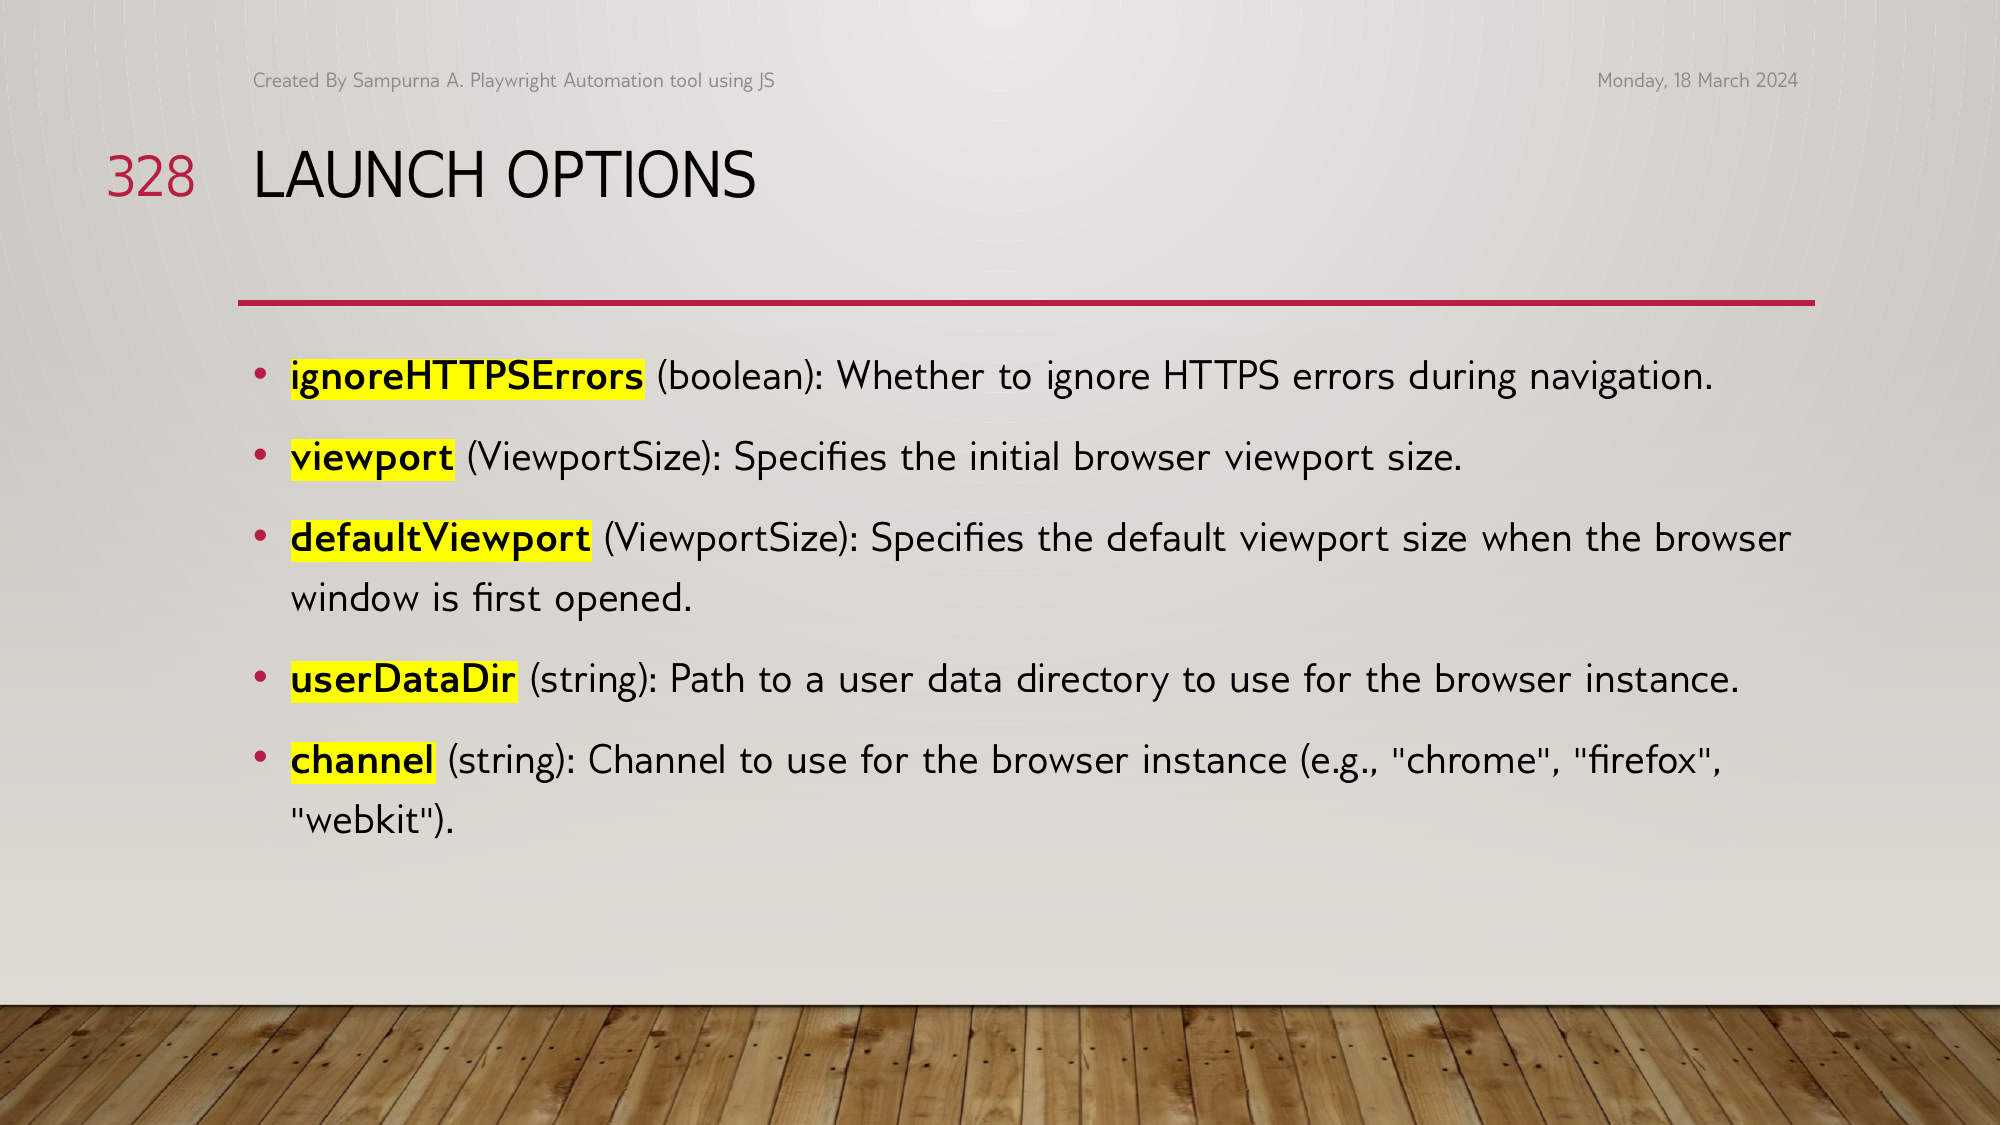

Created By Sampurna A. Playwright Automation tool using JS
Monday, 18 March 2024
328
# Launch options
ignoreHTTPSErrors (boolean): Whether to ignore HTTPS errors during navigation.
viewport (ViewportSize): Specifies the initial browser viewport size.
defaultViewport (ViewportSize): Specifies the default viewport size when the browser window is first opened.
userDataDir (string): Path to a user data directory to use for the browser instance.
channel (string): Channel to use for the browser instance (e.g., "chrome", "firefox", "webkit").